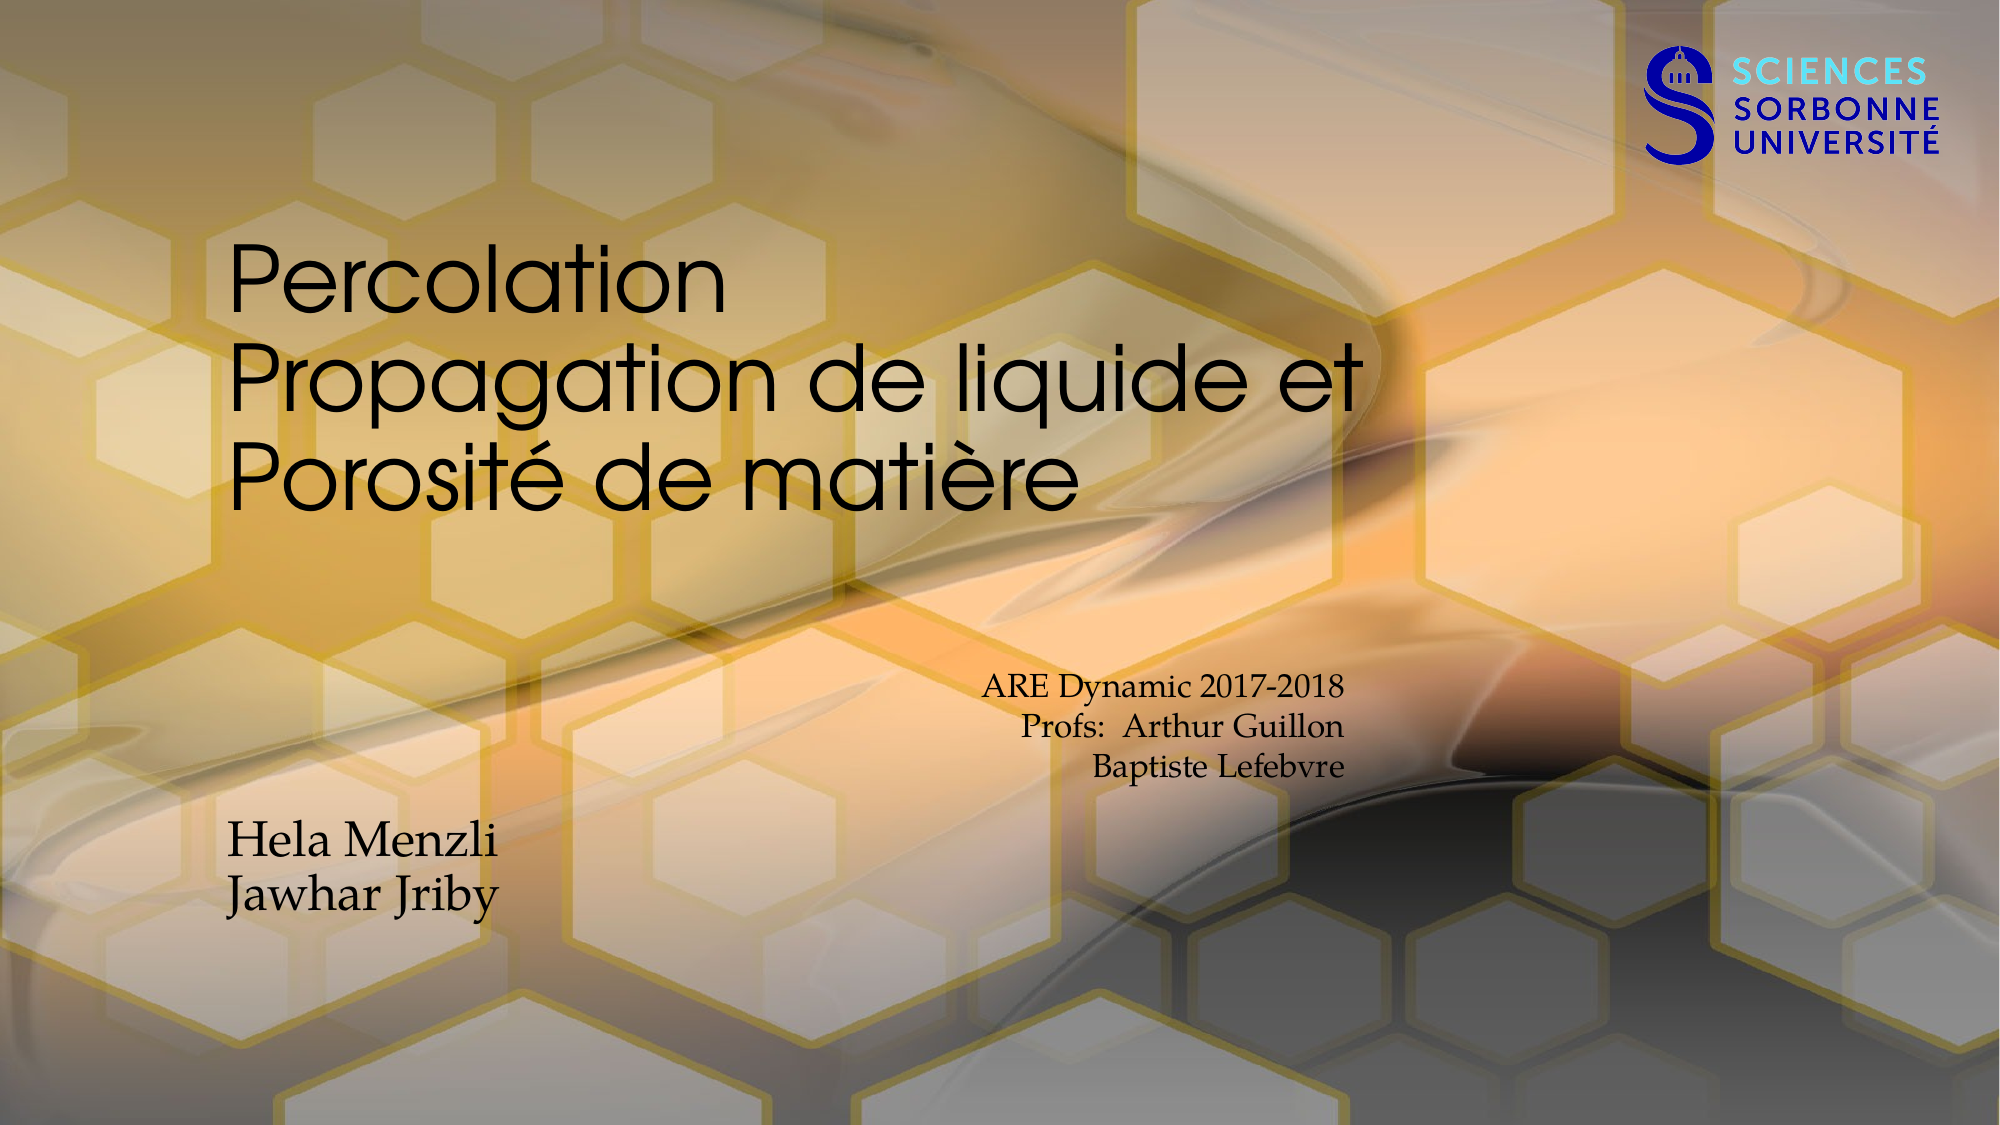

# Percolation Propagation de liquide et Porosité de matière
ARE Dynamic 2017-2018
Profs:  Arthur Guillon
        Baptiste Lefebvre
Hela Menzli
Jawhar Jriby